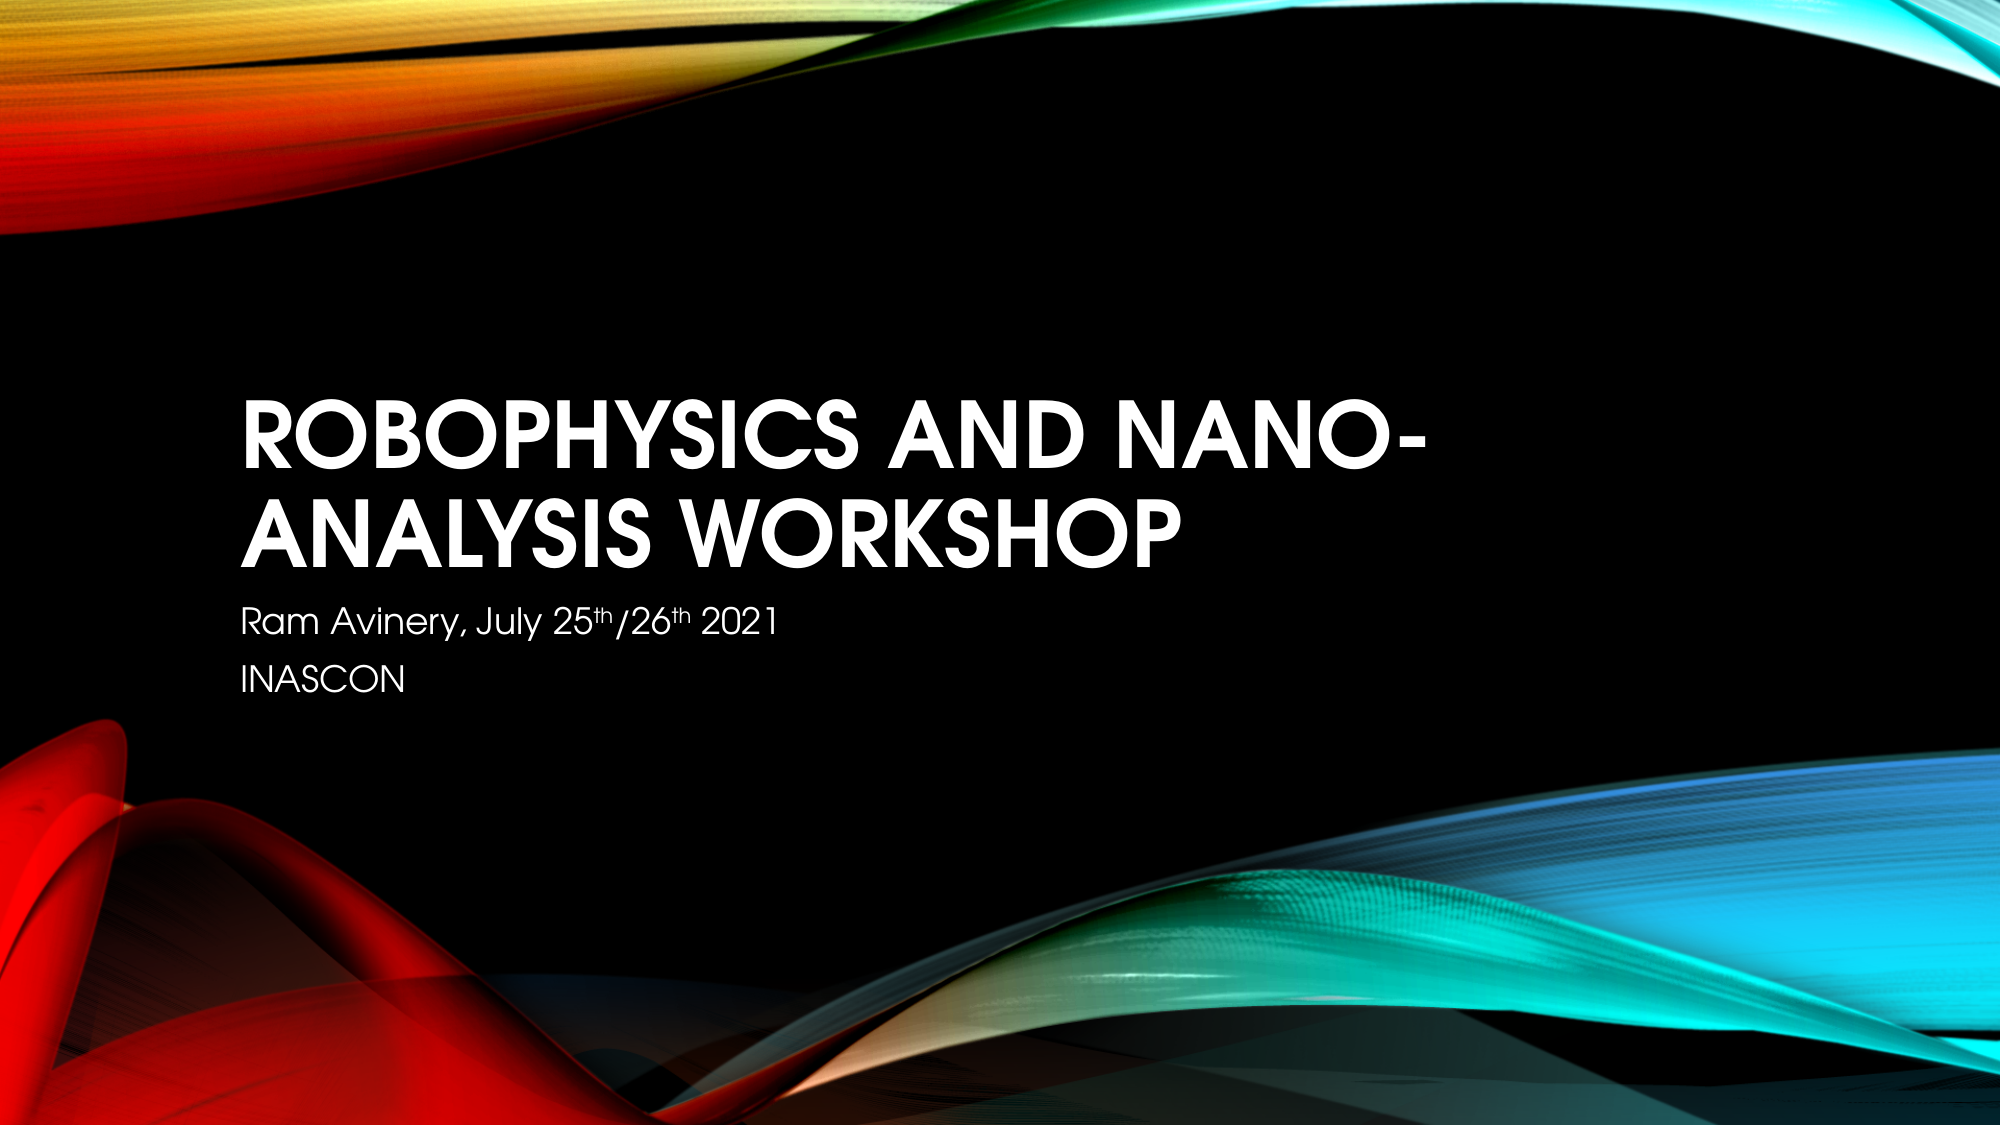

# Robophysics and nano-analysis workshop
Ram Avinery, July 25th/26th 2021
INASCON